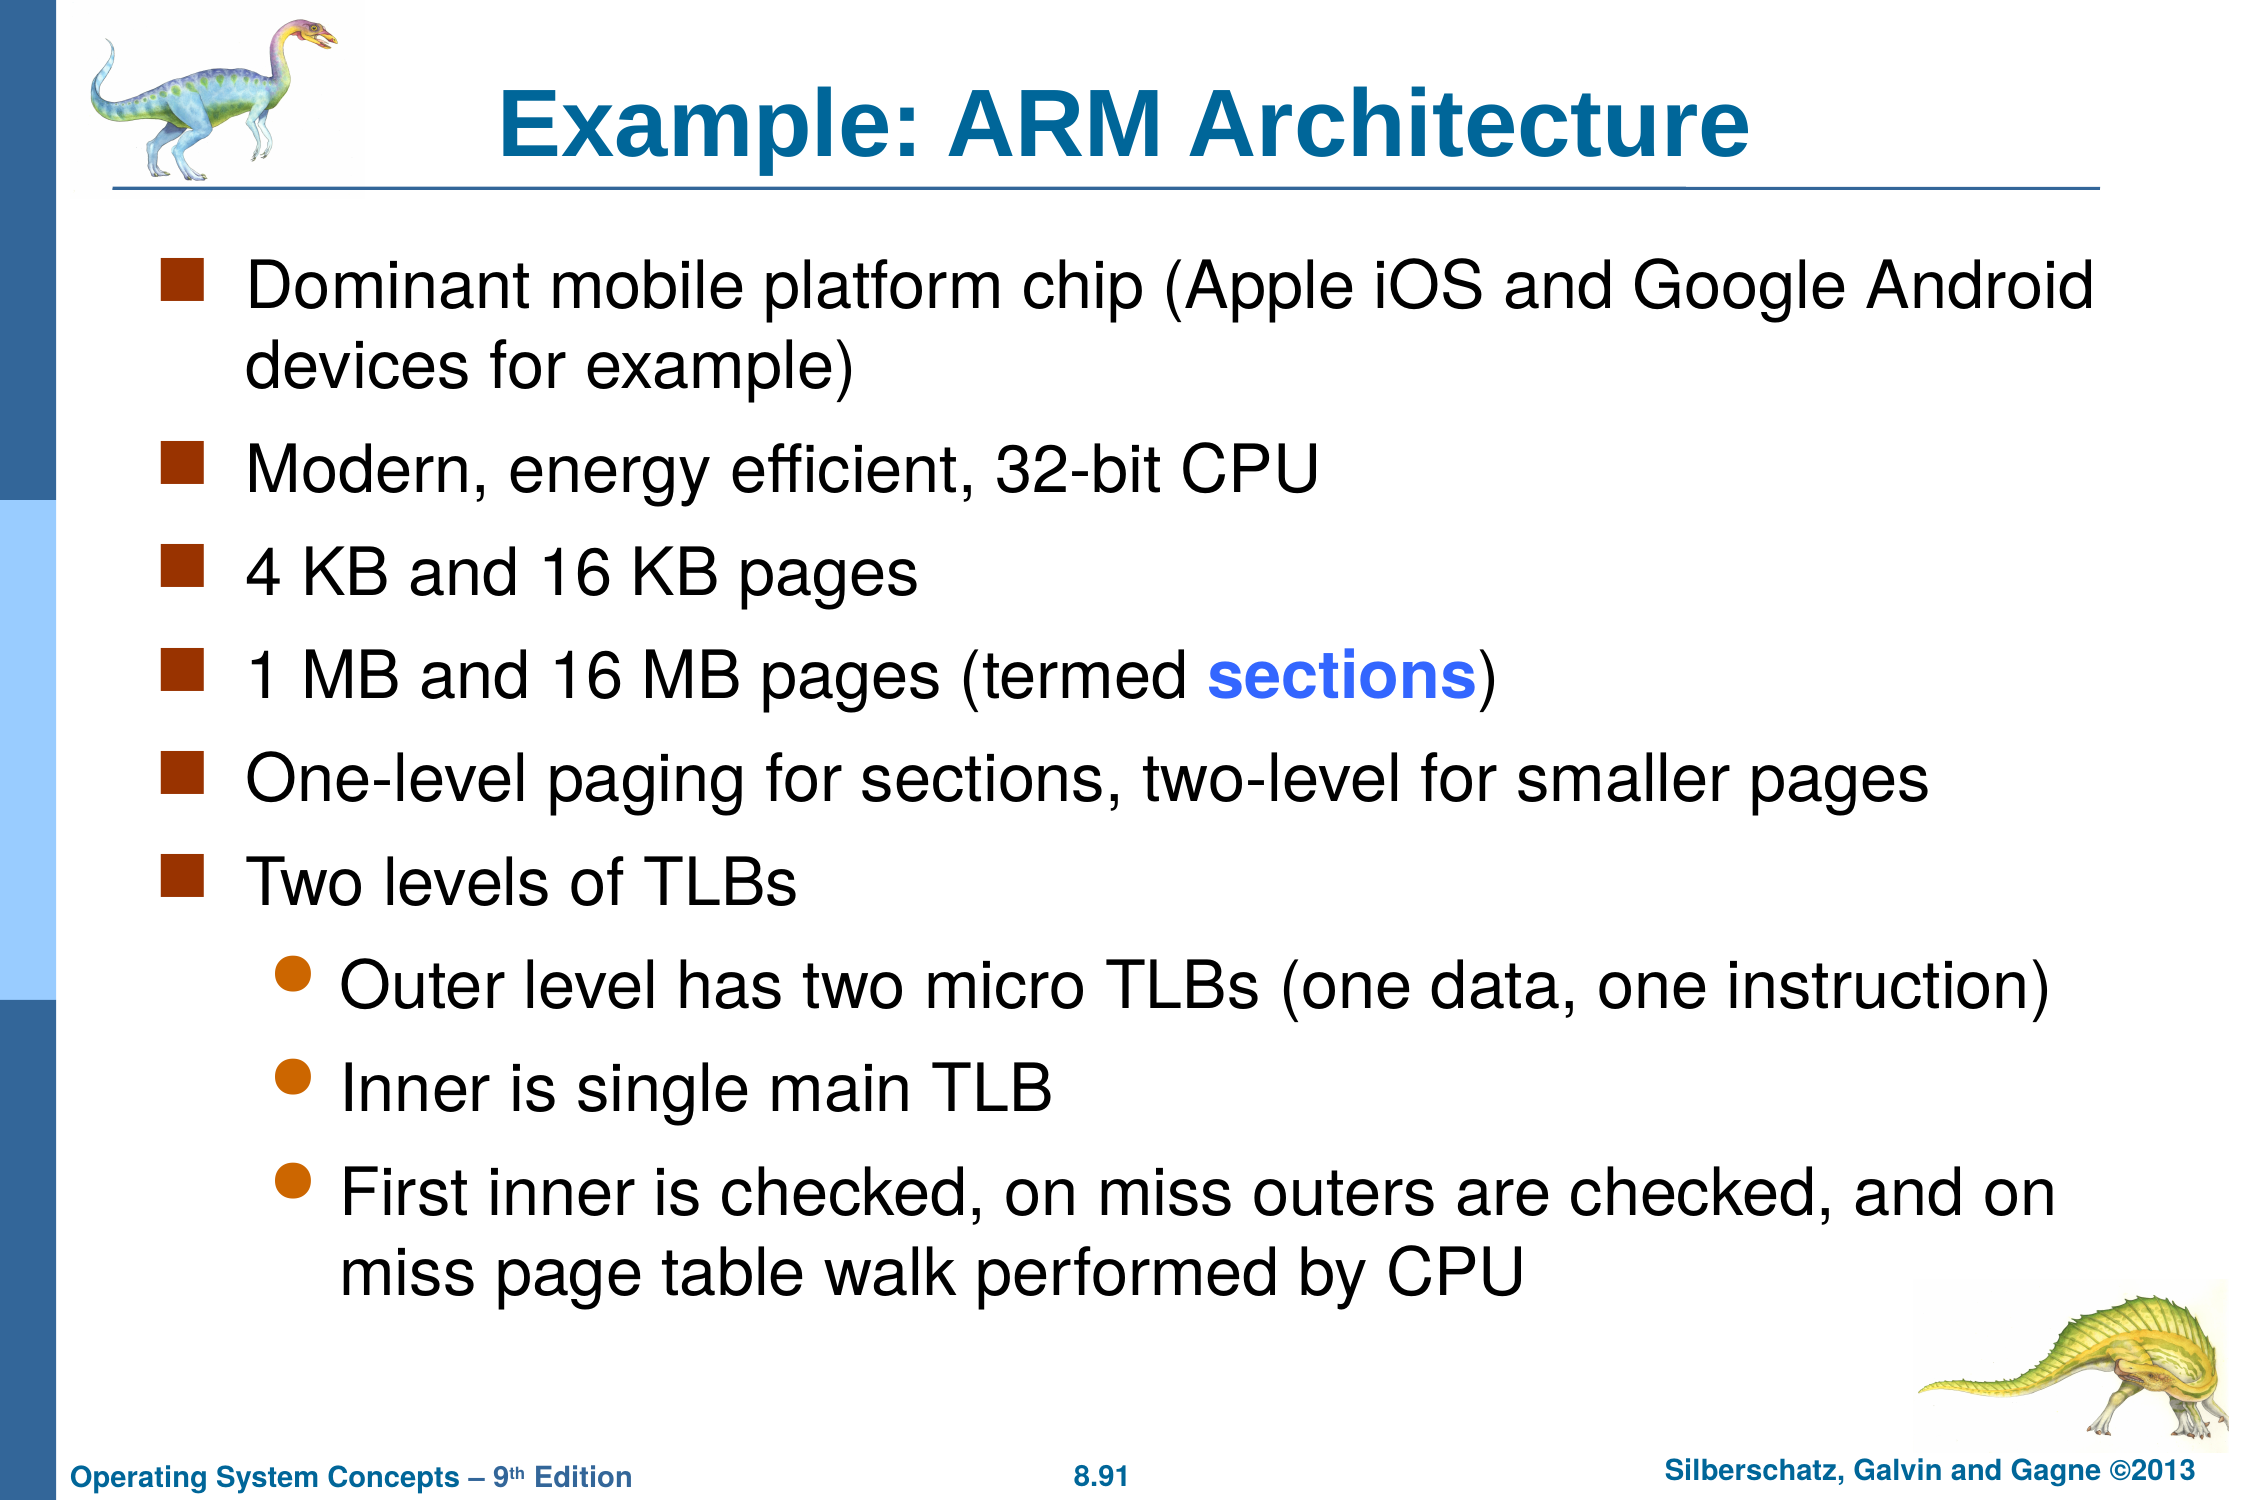

# Example: ARM Architecture
Dominant mobile platform chip (Apple iOS and Google Android devices for example)
Modern, energy efficient, 32-bit CPU
4 KB and 16 KB pages
1 MB and 16 MB pages (termed sections)
One-level paging for sections, two-level for smaller pages
Two levels of TLBs
Outer level has two micro TLBs (one data, one instruction)
Inner is single main TLB
First inner is checked, on miss outers are checked, and on miss page table walk performed by CPU